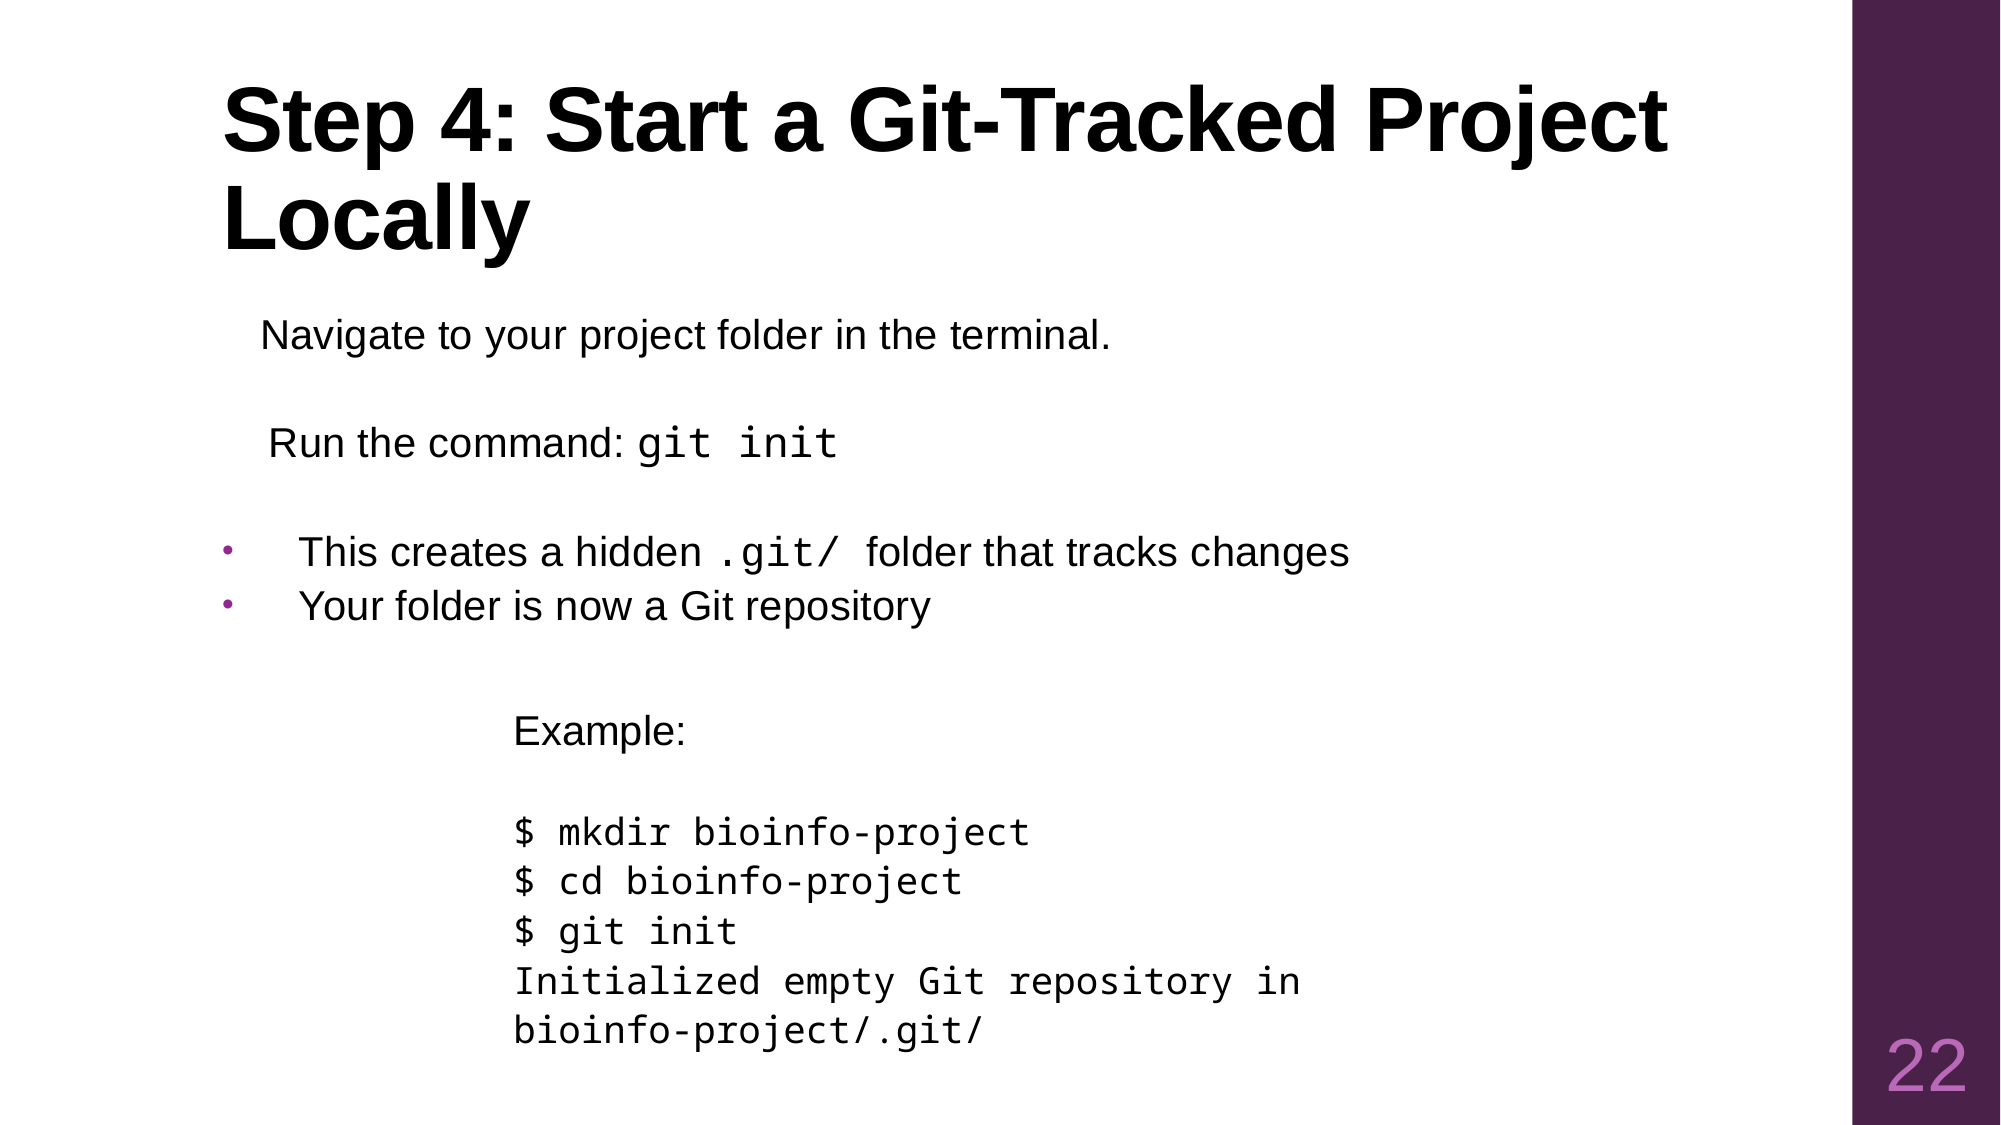

# Step 4: Start a Git-Tracked Project Locally
    Navigate to your project folder in the terminal.

    Run the command: git init

    This creates a hidden .git/ folder that tracks changes
    Your folder is now a Git repository

Example:

$ mkdir bioinfo-project
$ cd bioinfo-project
$ git init
Initialized empty Git repository in bioinfo-project/.git/
22